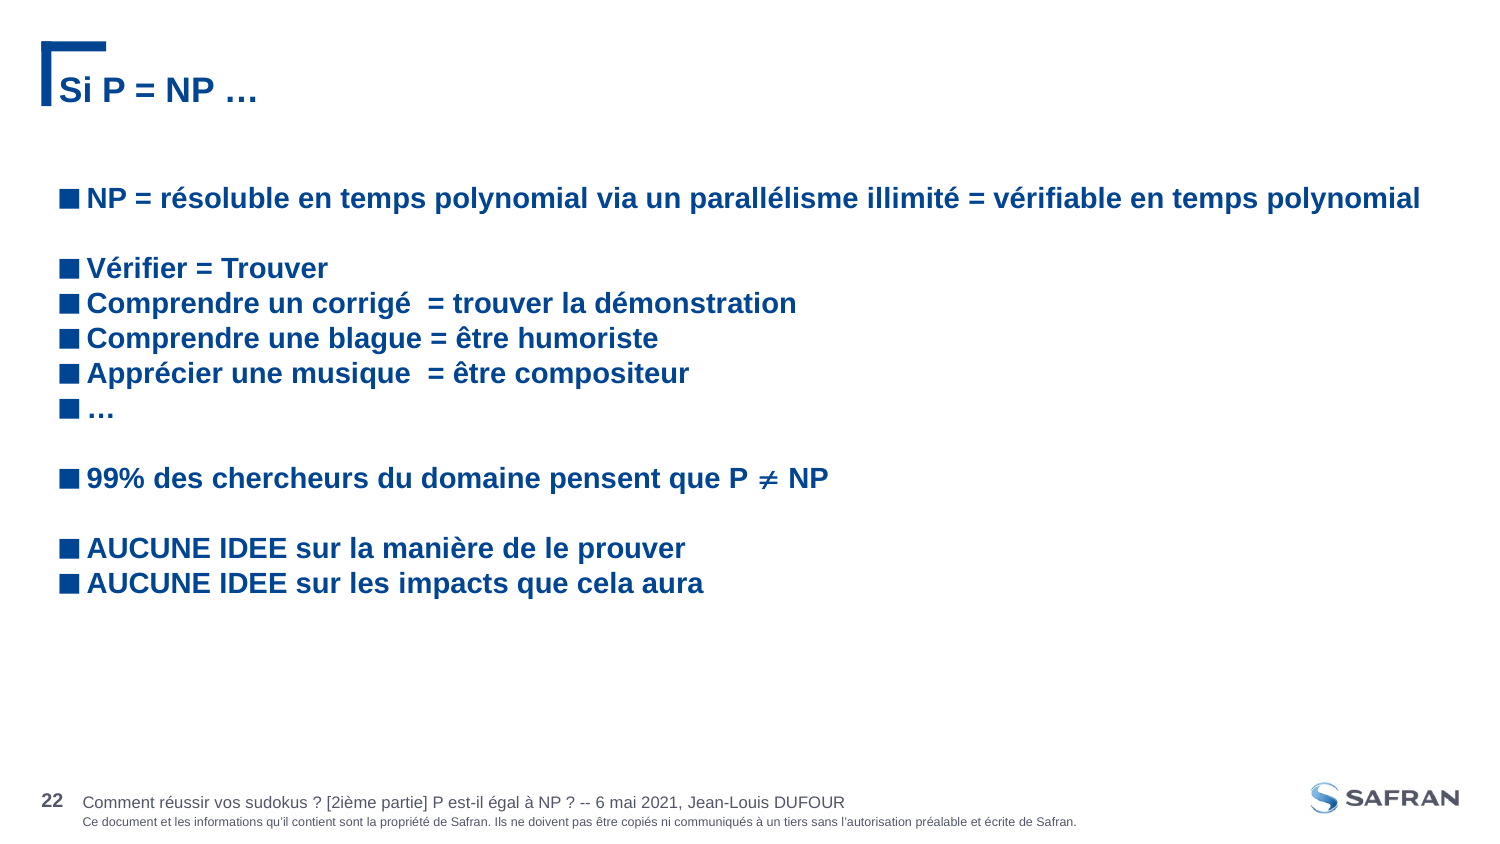

# Si P = NP …
NP = résoluble en temps polynomial via un parallélisme illimité = vérifiable en temps polynomial

Vérifier = Trouver
Comprendre un corrigé  = trouver la démonstration
Comprendre une blague = être humoriste
Apprécier une musique  = être compositeur
…

99% des chercheurs du domaine pensent que P ≠ NP

AUCUNE IDEE sur la manière de le prouver
AUCUNE IDEE sur les impacts que cela aura

Comment réussir vos sudokus ? [2ième partie] P est-il égal à NP ? -- 6 mai 2021, Jean-Louis DUFOUR
22
27 sept. 2019, Jean-Louis DUFOUR